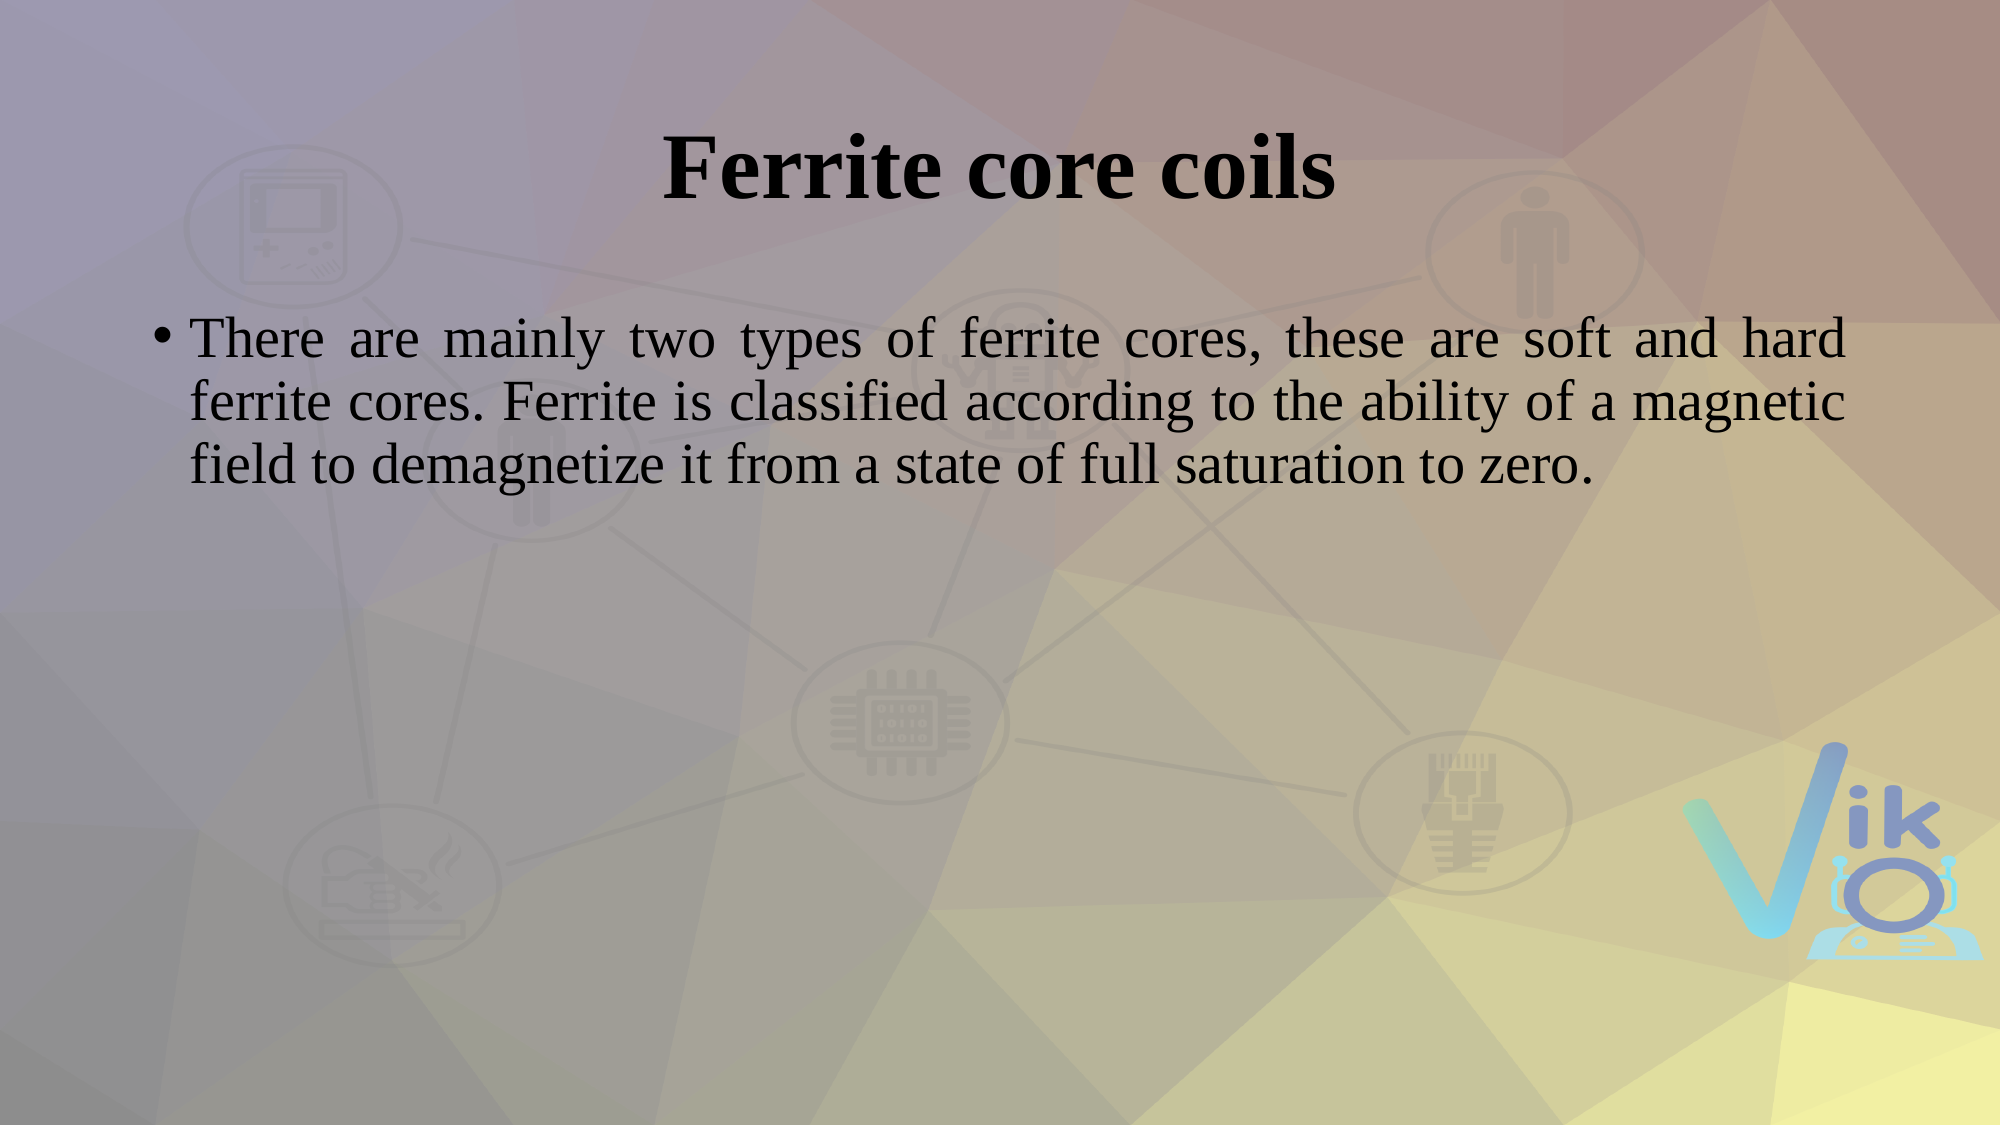

# Ferrite core coils
There are mainly two types of ferrite cores, these are soft and hard ferrite cores. Ferrite is classified according to the ability of a magnetic field to demagnetize it from a state of full saturation to zero.